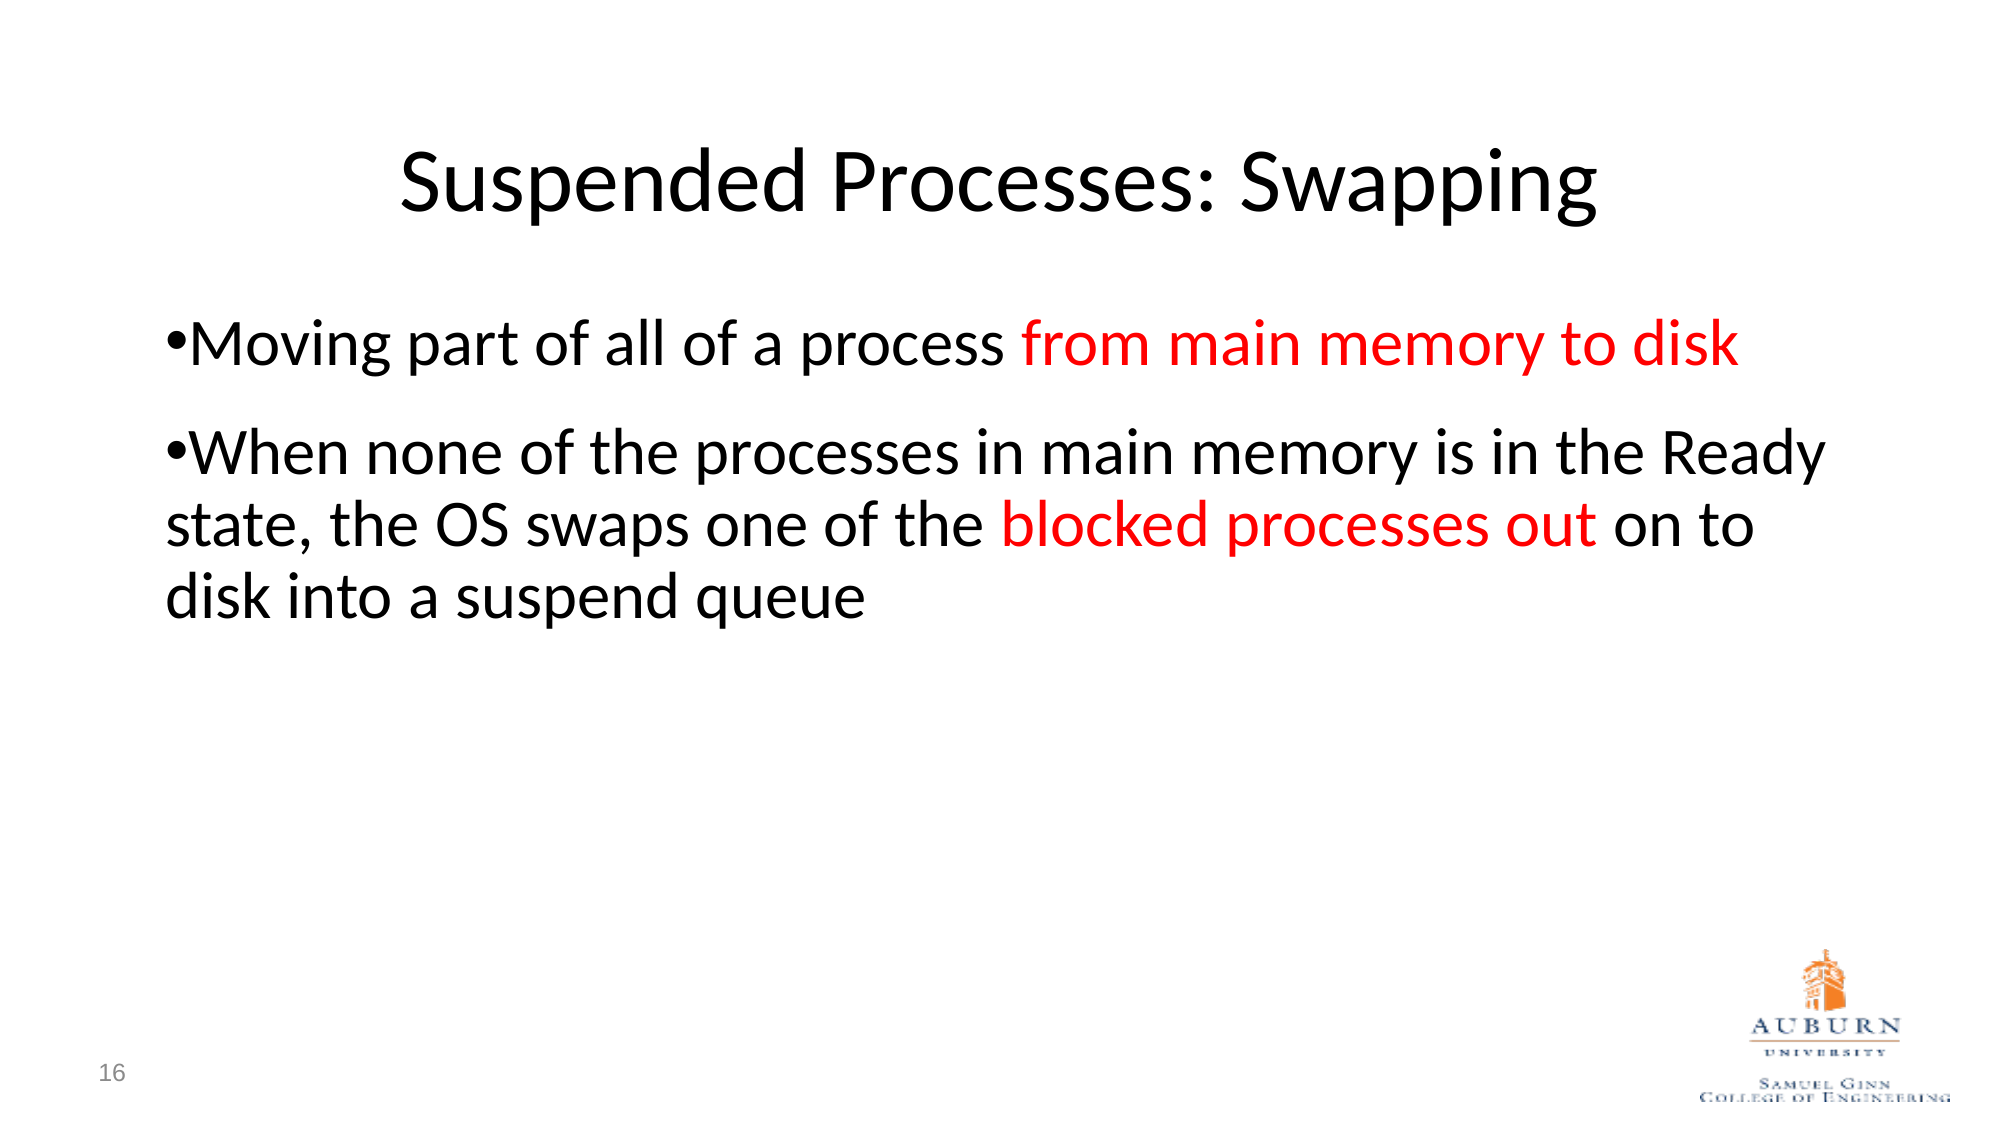

# Suspended Processes: Swapping
Moving part of all of a process from main memory to disk
When none of the processes in main memory is in the Ready state, the OS swaps one of the blocked processes out on to disk into a suspend queue
16